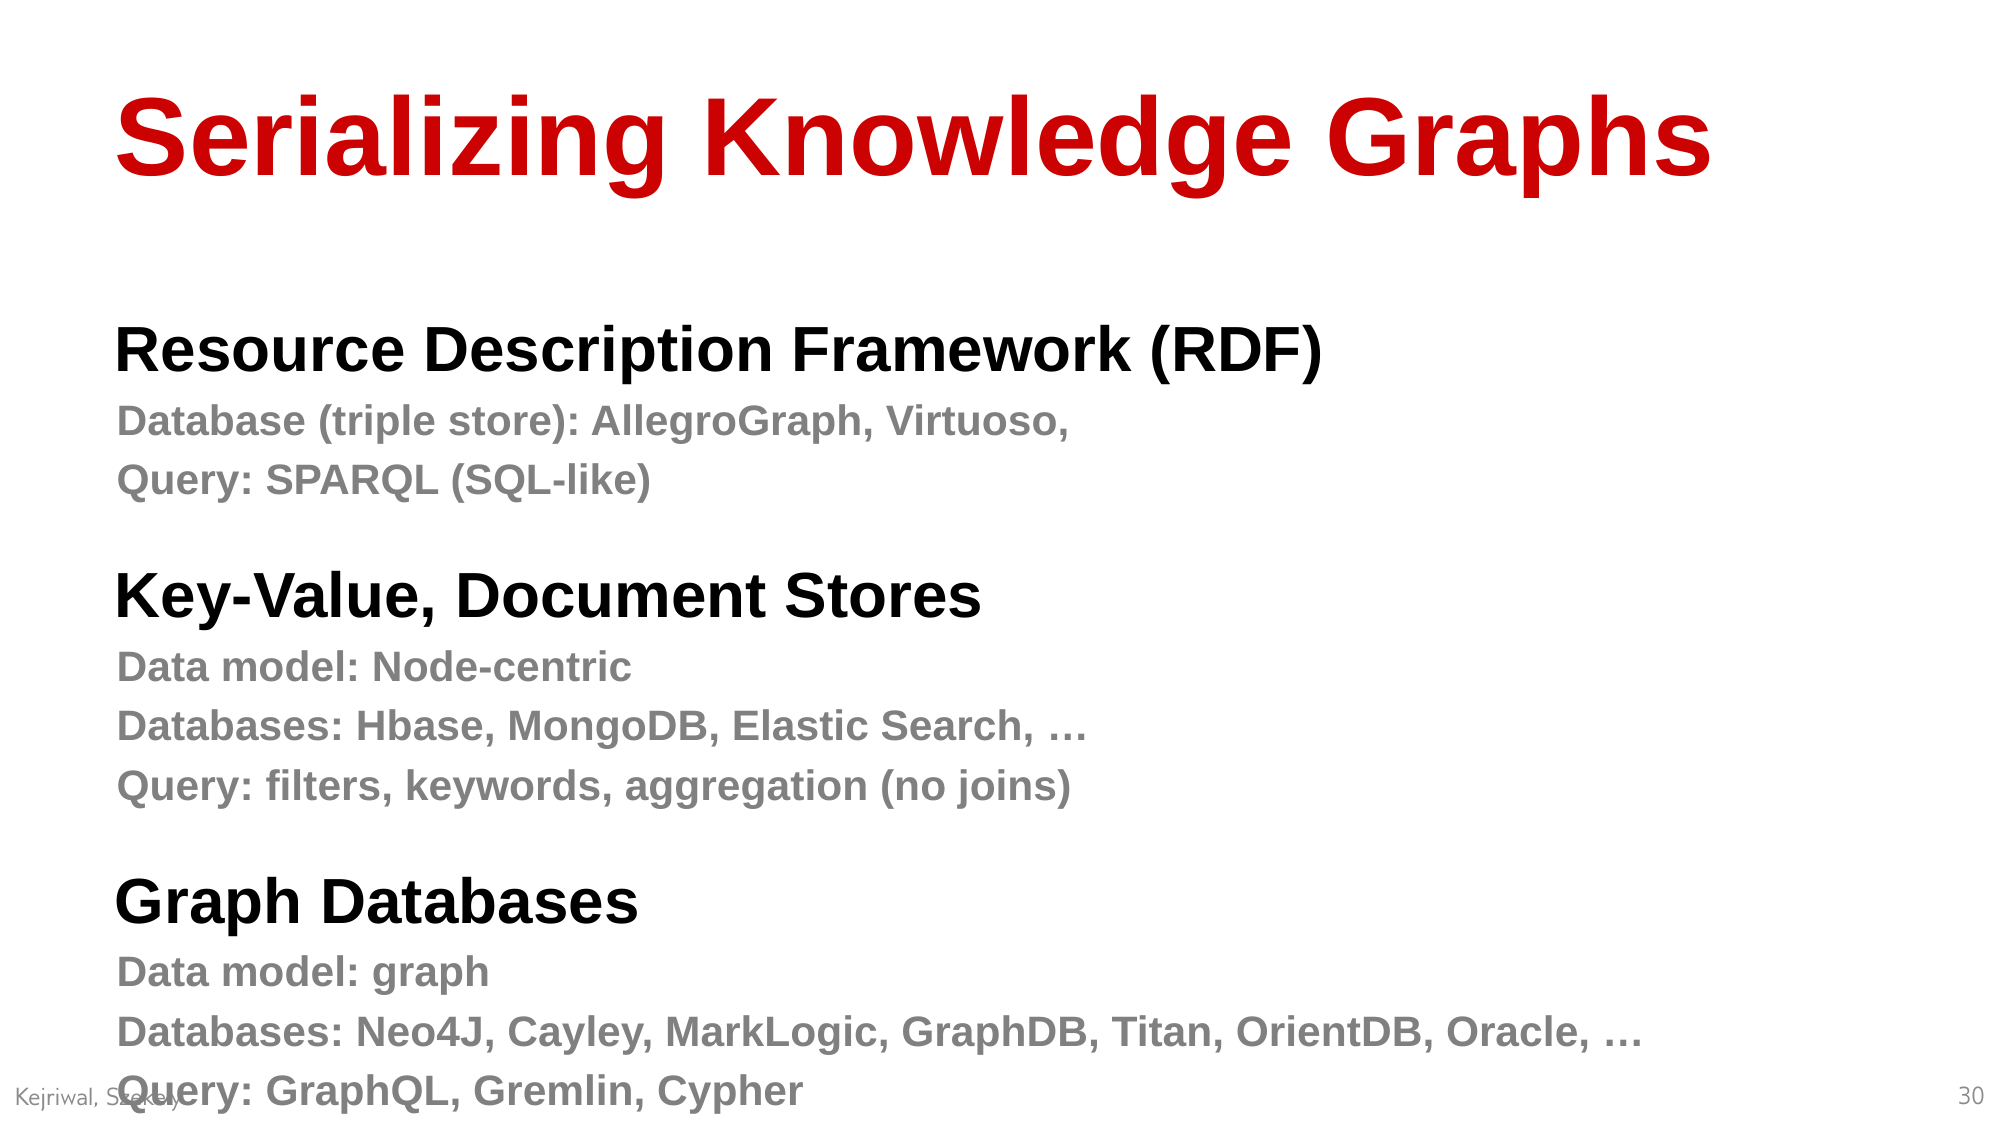

# Serializing Knowledge Graphs
Resource Description Framework (RDF)
Database (triple store): AllegroGraph, Virtuoso,
Query: SPARQL (SQL-like)
Key-Value, Document Stores
Data model: Node-centric
Databases: Hbase, MongoDB, Elastic Search, …
Query: filters, keywords, aggregation (no joins)
Graph Databases
Data model: graph
Databases: Neo4J, Cayley, MarkLogic, GraphDB, Titan, OrientDB, Oracle, …
Query: GraphQL, Gremlin, Cypher
30
Kejriwal, Szekely